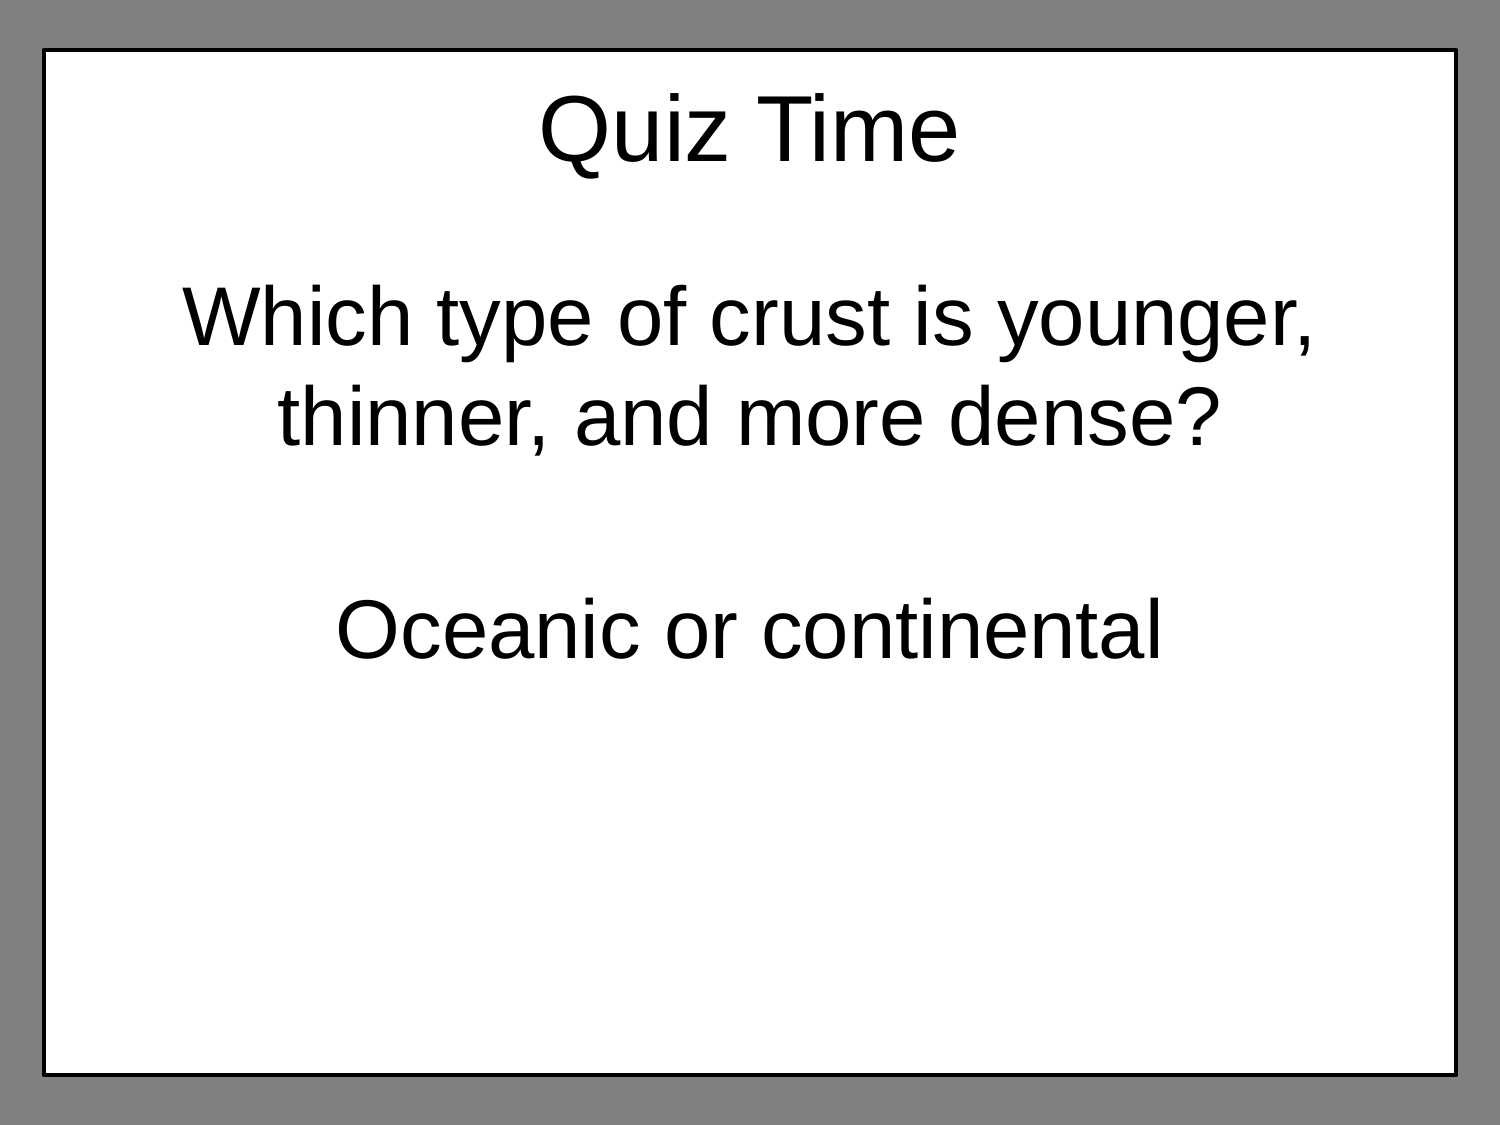

Quiz Time
Which type of crust is younger, thinner, and more dense?
Oceanic or continental